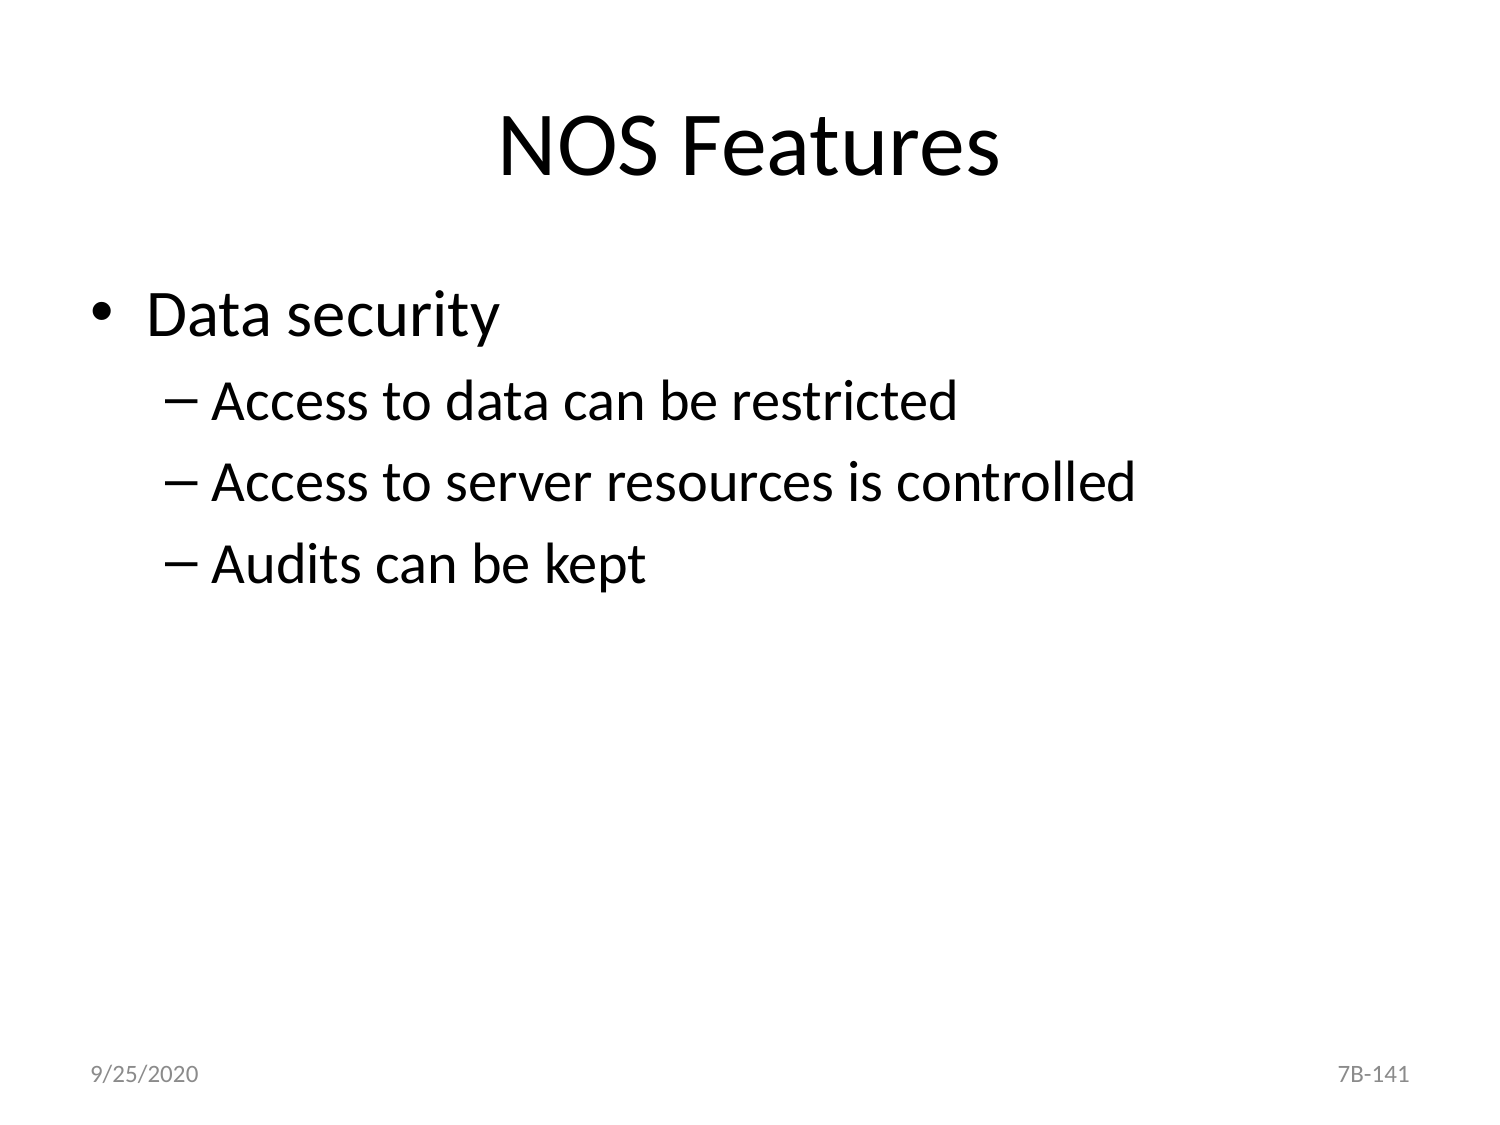

# NOS Features
Data security
Access to data can be restricted
Access to server resources is controlled
Audits can be kept
7B-141
9/25/2020